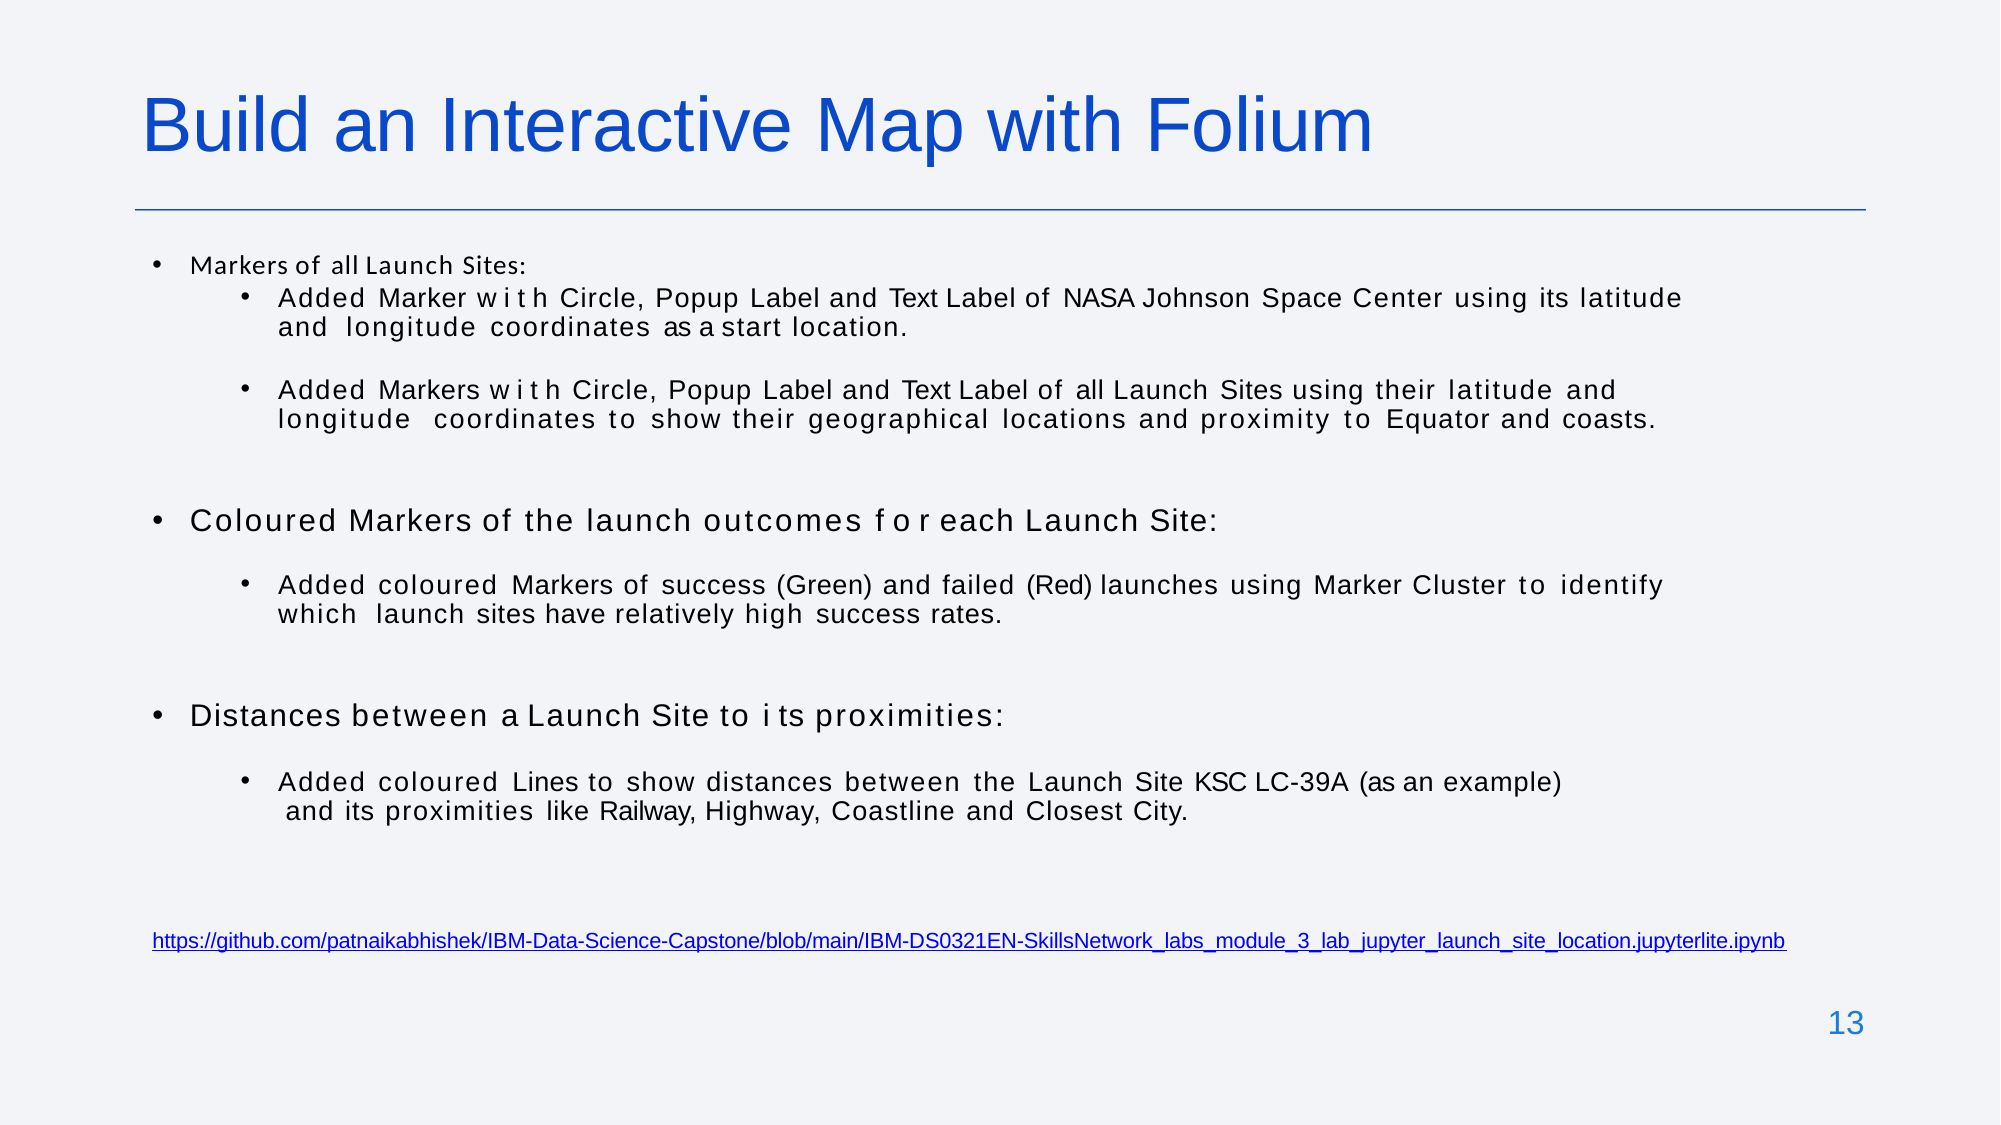

# Build an Interactive Map with Folium
Markers of all Launch Sites:
Added Marker w i t h Circle, Popup Label and Text Label of NASA Johnson Space Center using its latitude and  longitude coordinates as a start location.

Added Markers w i t h Circle, Popup Label and Text Label of all Launch Sites using their latitude and longitude  coordinates to show their geographical locations and proximity to Equator and coasts.

Coloured Markers of the launch outcomes f o r each Launch Site:
Added coloured Markers of success (Green) and failed (Red) launches using Marker Cluster to identify which  launch sites have relatively high success rates.

Distances between a Launch Site to i ts proximities:

Added coloured Lines to show distances between the Launch Site KSC LC-39A (as an example)  and its proximities like Railway, Highway, Coastline and Closest City.
https://github.com/patnaikabhishek/IBM-Data-Science-Capstone/blob/main/IBM-DS0321EN-SkillsNetwork_labs_module_3_lab_jupyter_launch_site_location.jupyterlite.ipynb

13